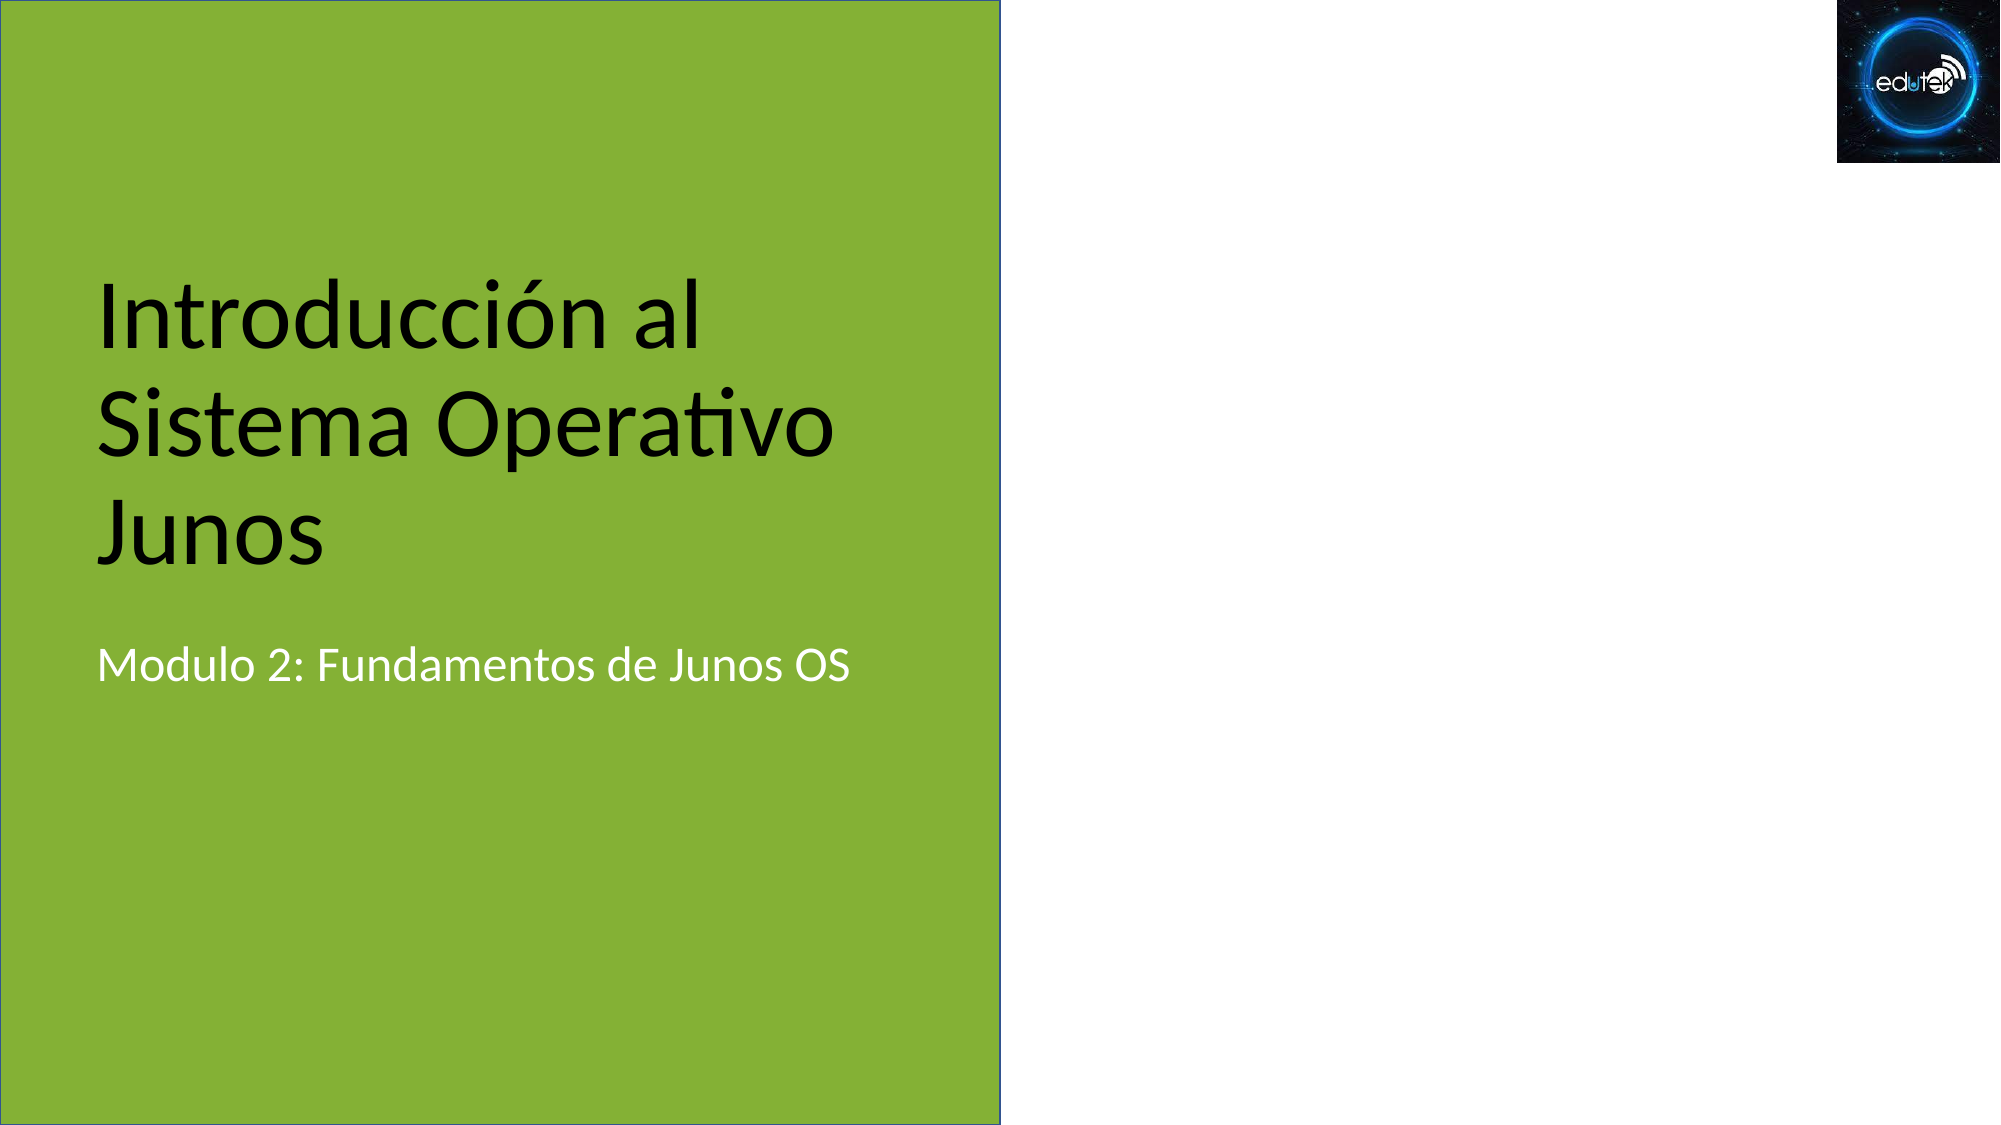

# Introducción al Sistema Operativo Junos
Modulo 2: Fundamentos de Junos OS